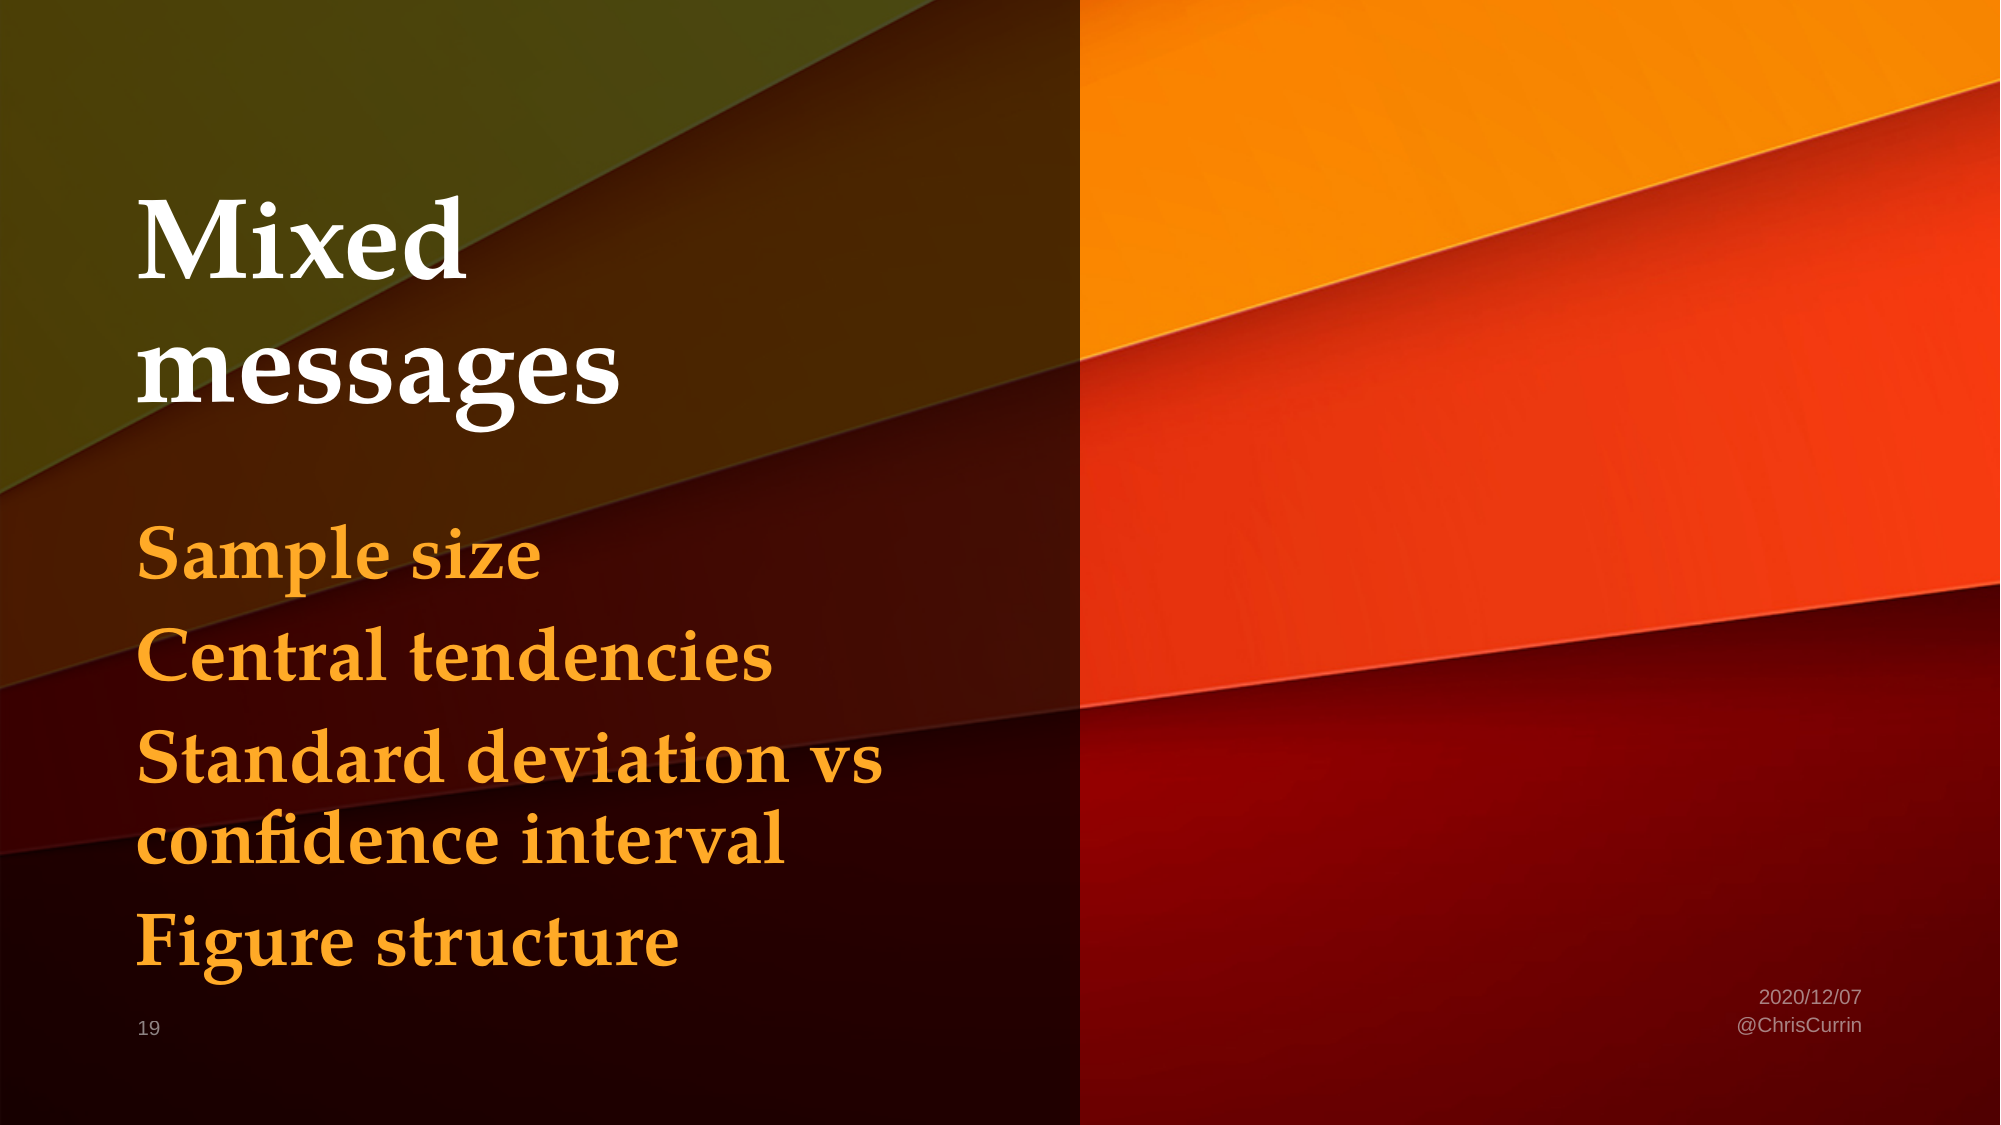

# Mixed messages
Sample size
Central tendencies
Standard deviation vs confidence interval
Figure structure

2020/12/07
19
@ChrisCurrin